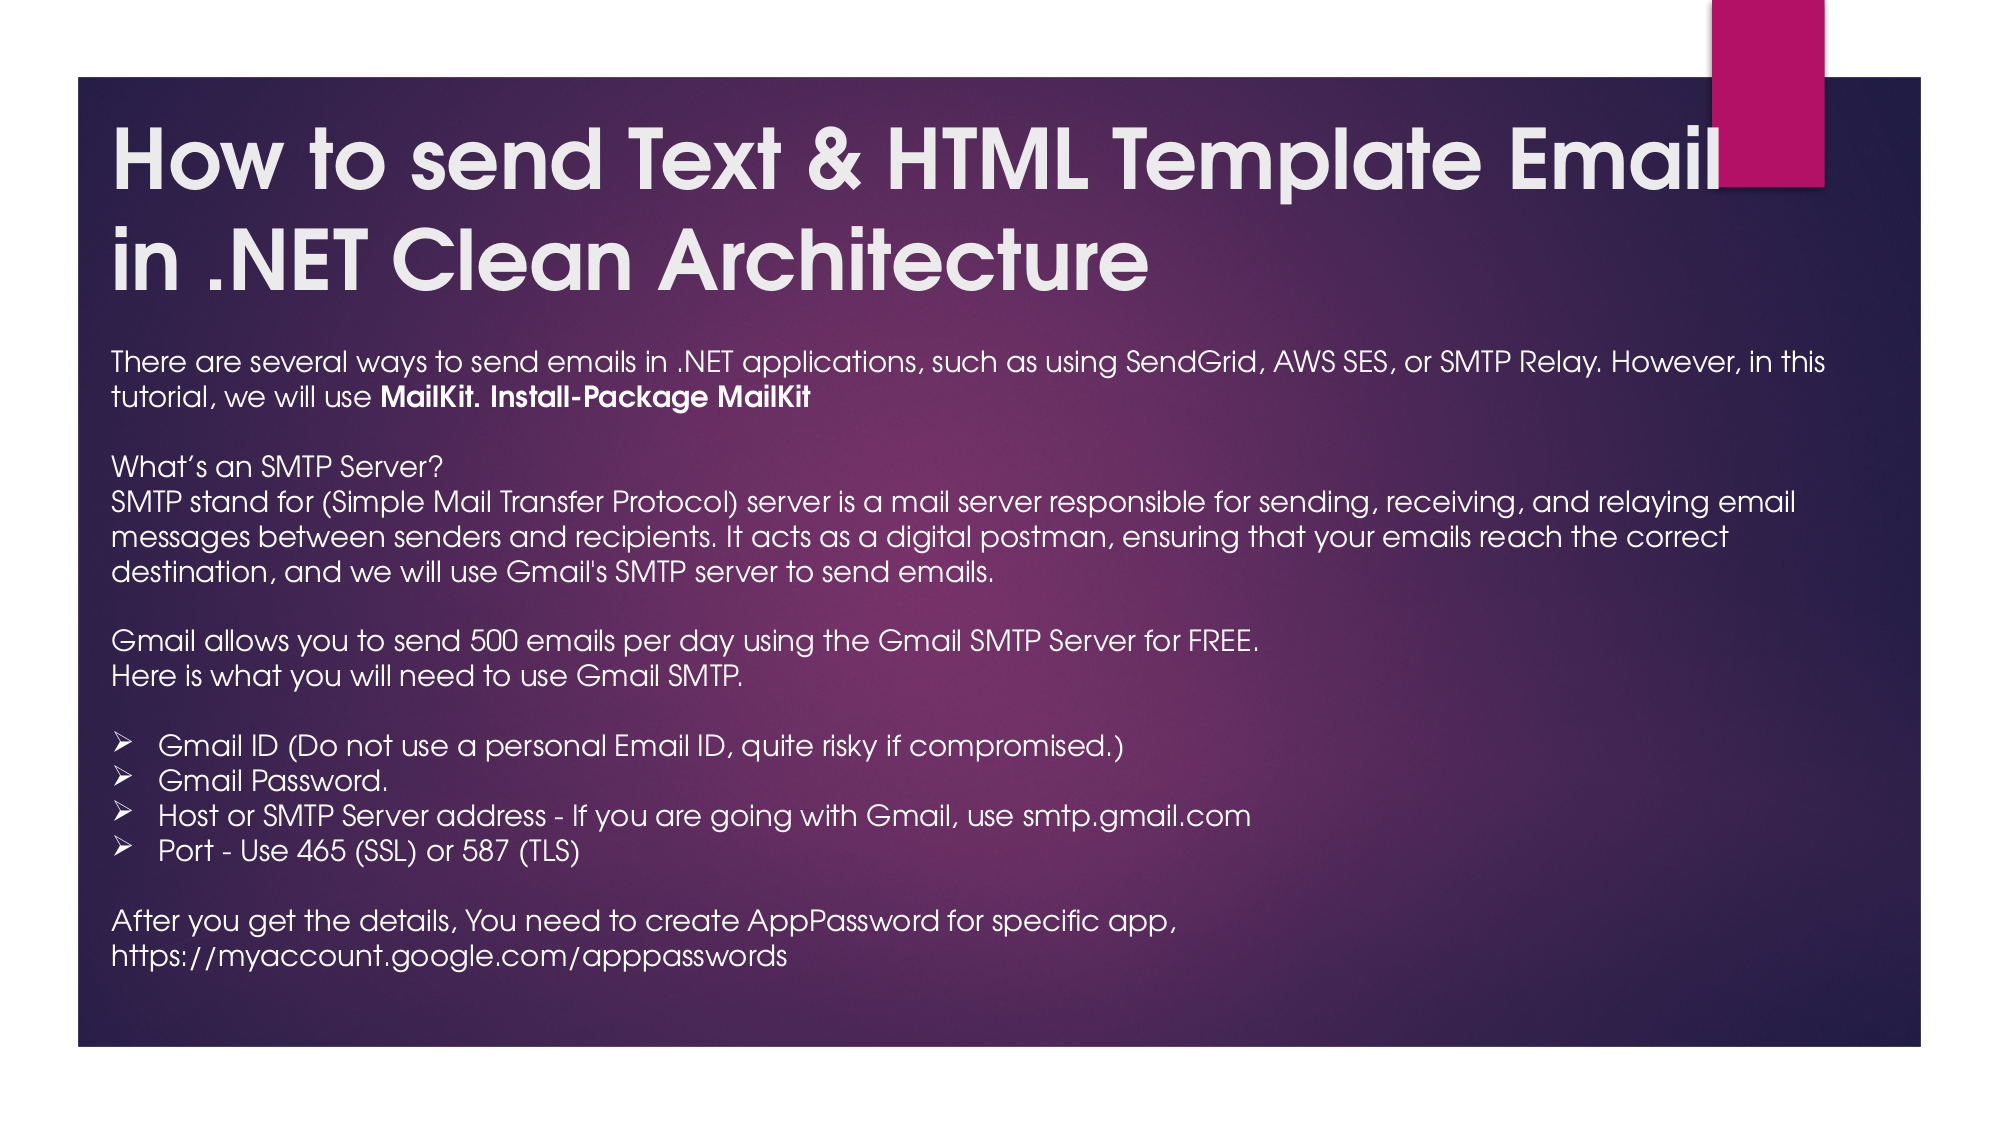

# How to send Text & HTML Template Email in .NET Clean Architecture
There are several ways to send emails in .NET applications, such as using SendGrid, AWS SES, or SMTP Relay. However, in this tutorial, we will use MailKit. Install-Package MailKit

What’s an SMTP Server?
SMTP stand for (Simple Mail Transfer Protocol) server is a mail server responsible for sending, receiving, and relaying email messages between senders and recipients. It acts as a digital postman, ensuring that your emails reach the correct destination, and we will use Gmail's SMTP server to send emails.

Gmail allows you to send 500 emails per day using the Gmail SMTP Server for FREE.
Here is what you will need to use Gmail SMTP.

Gmail ID (Do not use a personal Email ID, quite risky if compromised.)
Gmail Password.
Host or SMTP Server address - If you are going with Gmail, use smtp.gmail.com
Port - Use 465 (SSL) or 587 (TLS)

After you get the details, You need to create AppPassword for specific app,
https://myaccount.google.com/apppasswords